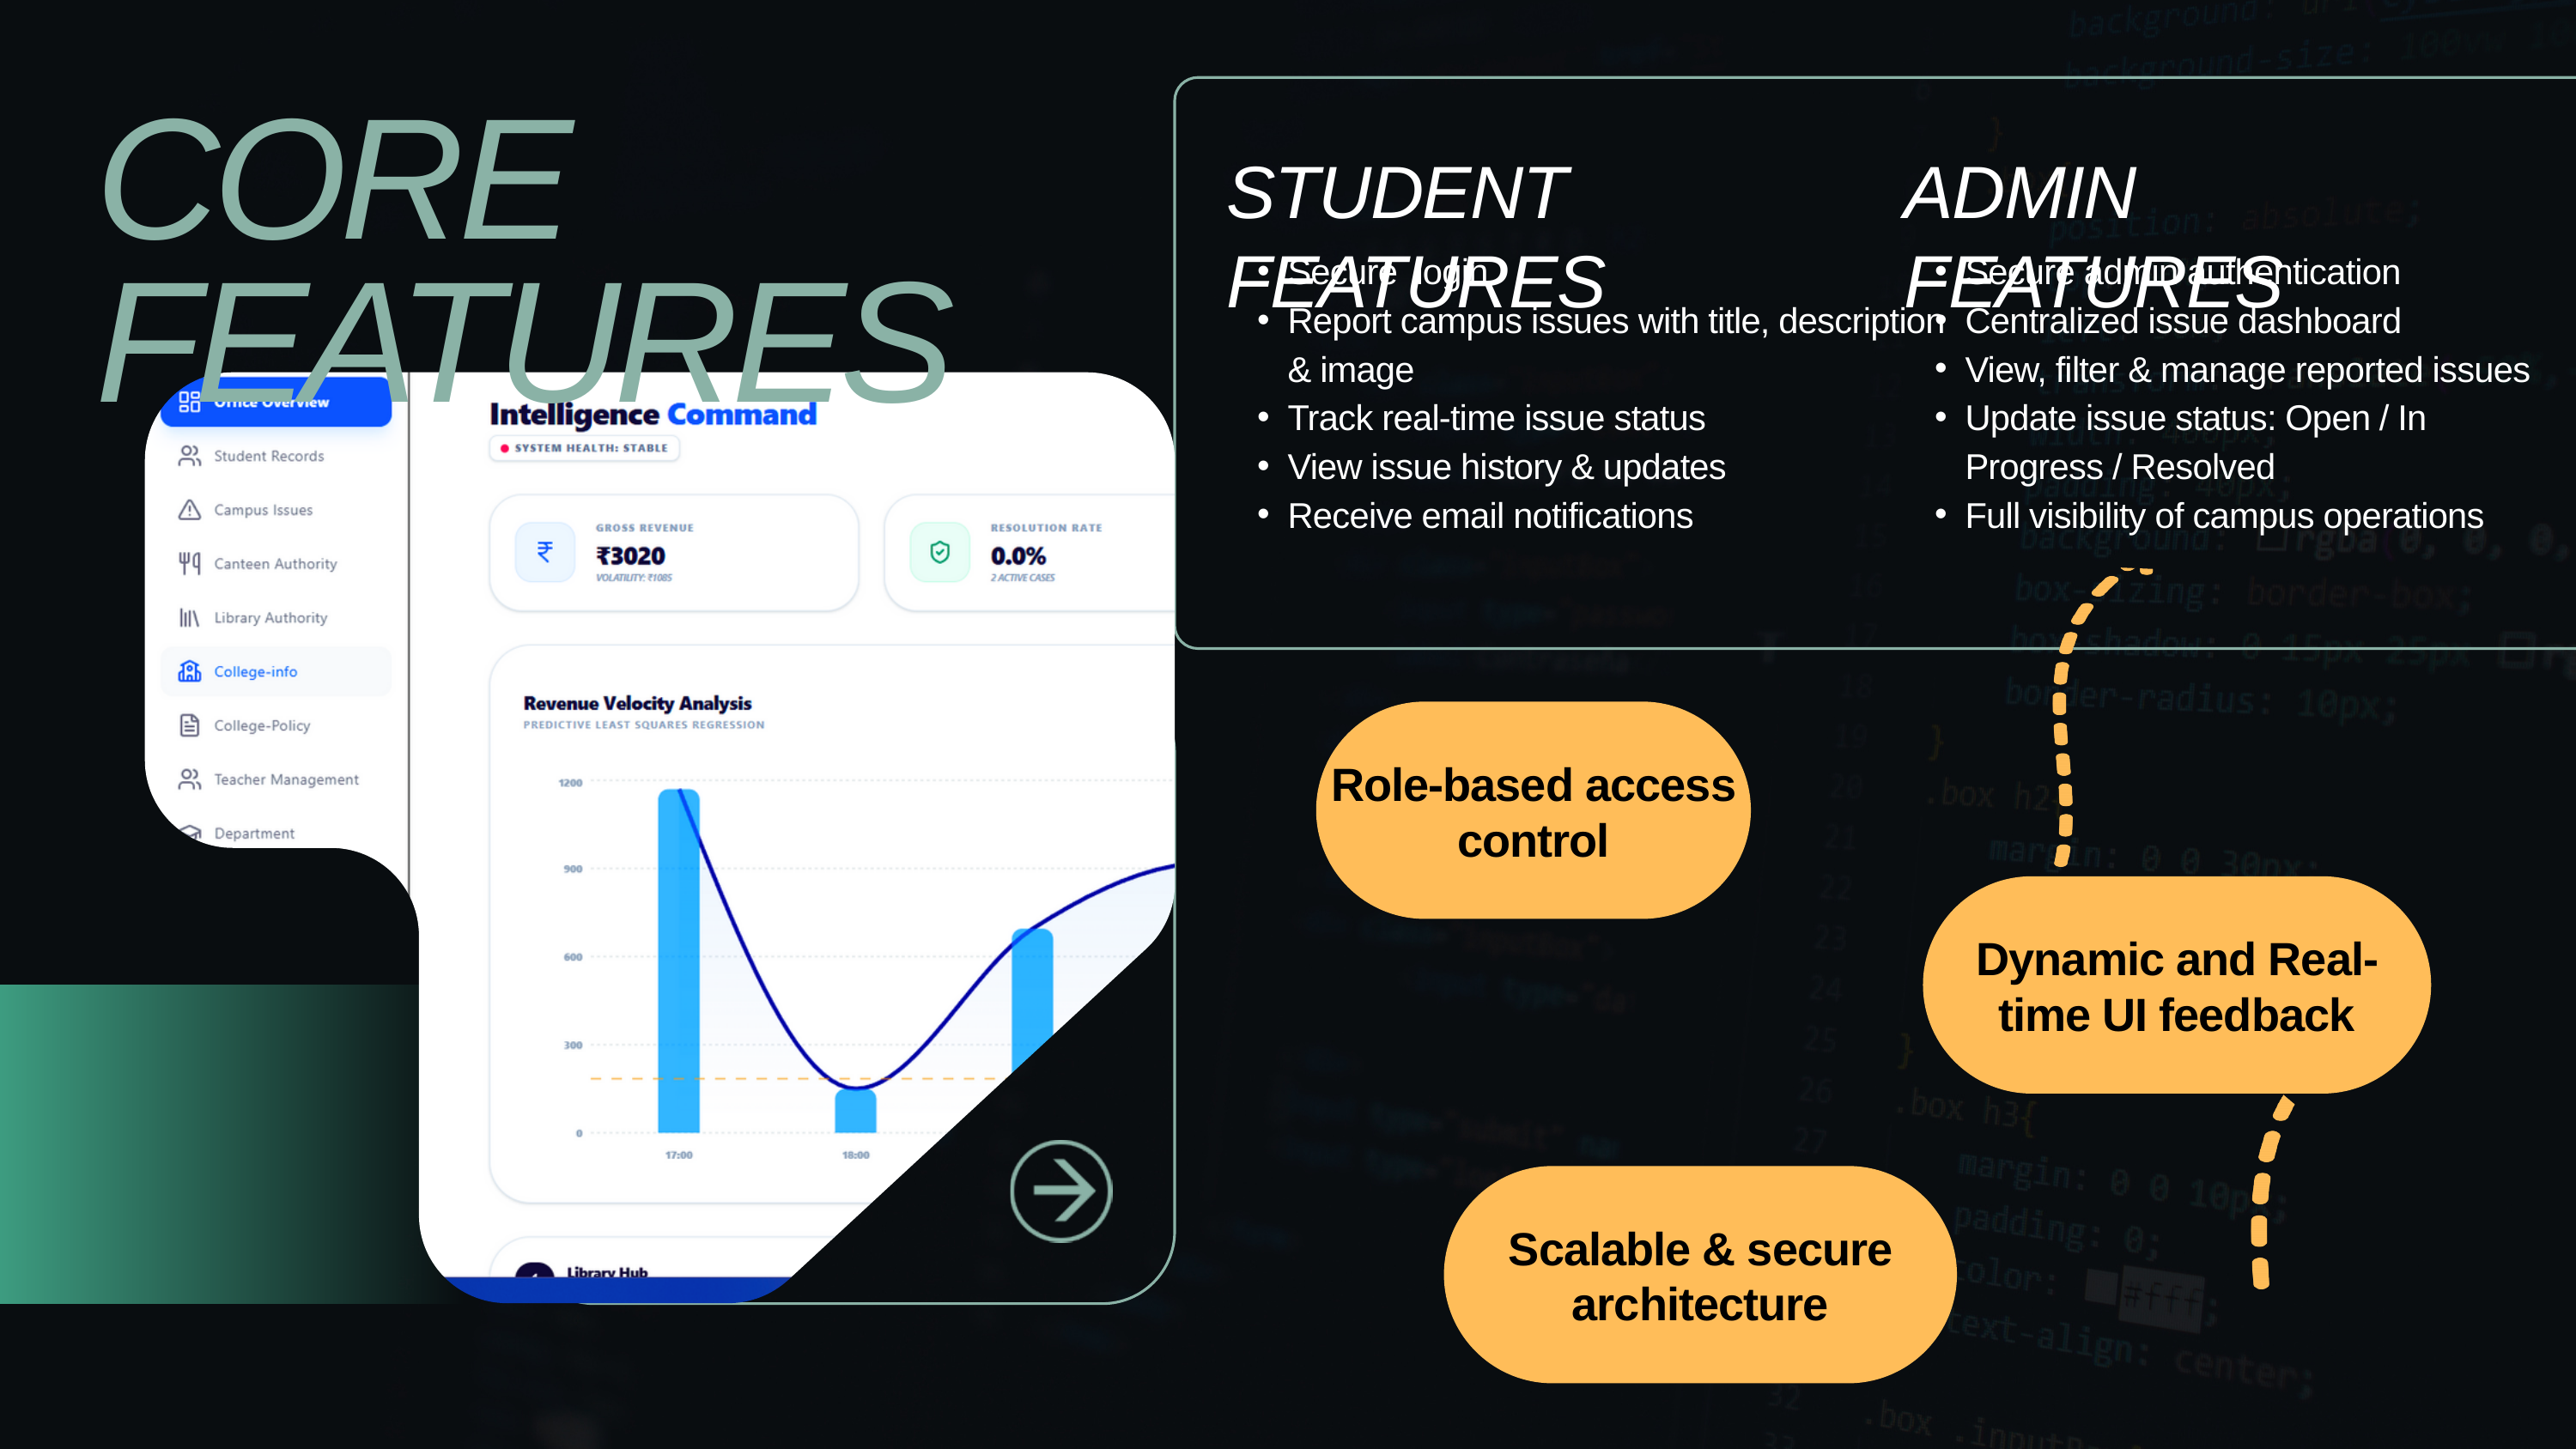

CORE FEATURES
STUDENT FEATURES
ADMIN FEATURES
Secure  login
Report campus issues with title, description & image
Track real-time issue status
View issue history & updates
Receive email notifications

Secure admin authentication
Centralized issue dashboard
View, filter & manage reported issues
Update issue status: Open / In Progress / Resolved
Full visibility of campus operations

Role-based access control

Dynamic and Real-time UI feedback

Scalable & secure architecture